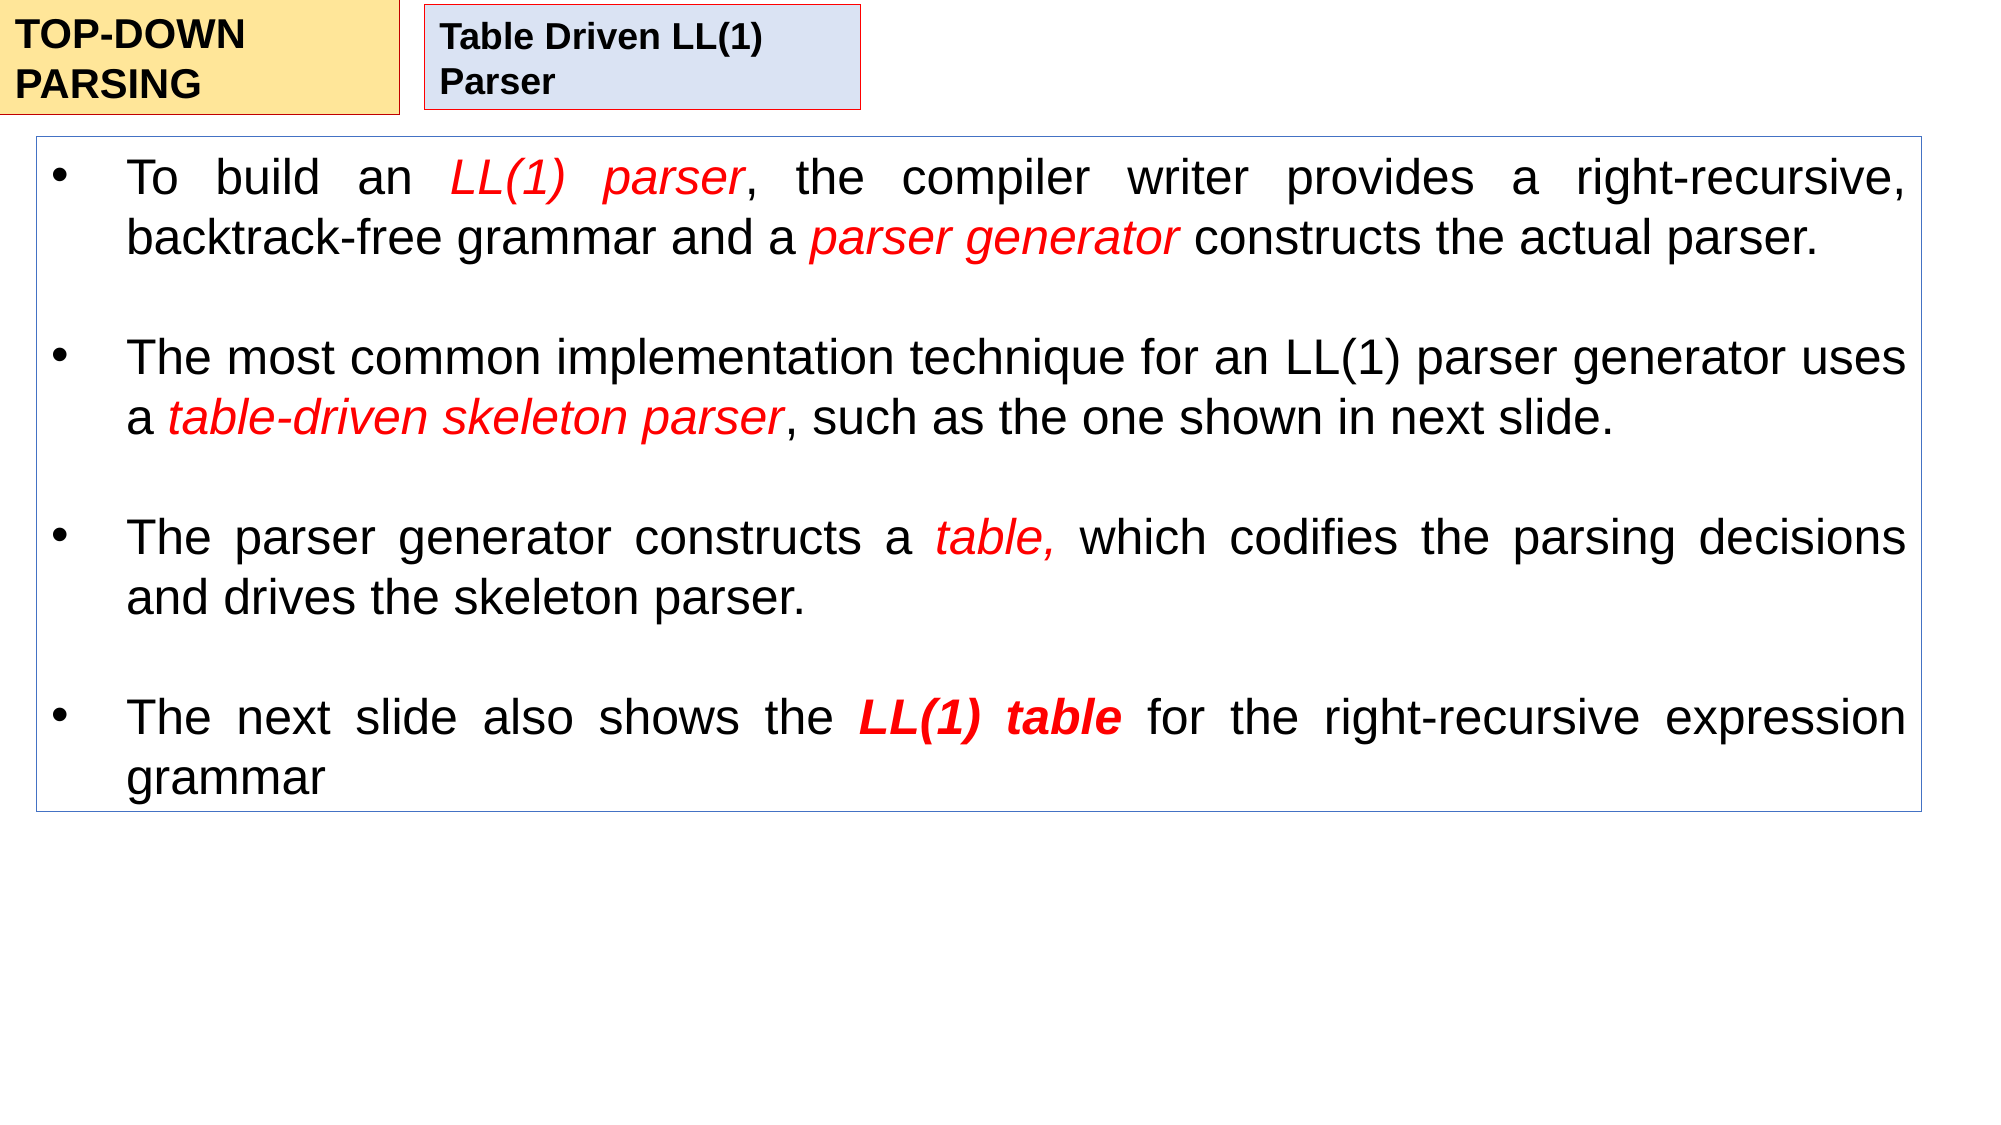

TOP-DOWN PARSING
Table Driven LL(1) Parser
To build an LL(1) parser, the compiler writer provides a right-recursive, backtrack-free grammar and a parser generator constructs the actual parser.

The most common implementation technique for an LL(1) parser generator uses a table-driven skeleton parser, such as the one shown in next slide.

The parser generator constructs a table, which codifies the parsing decisions and drives the skeleton parser.

The next slide also shows the LL(1) table for the right-recursive expression grammar